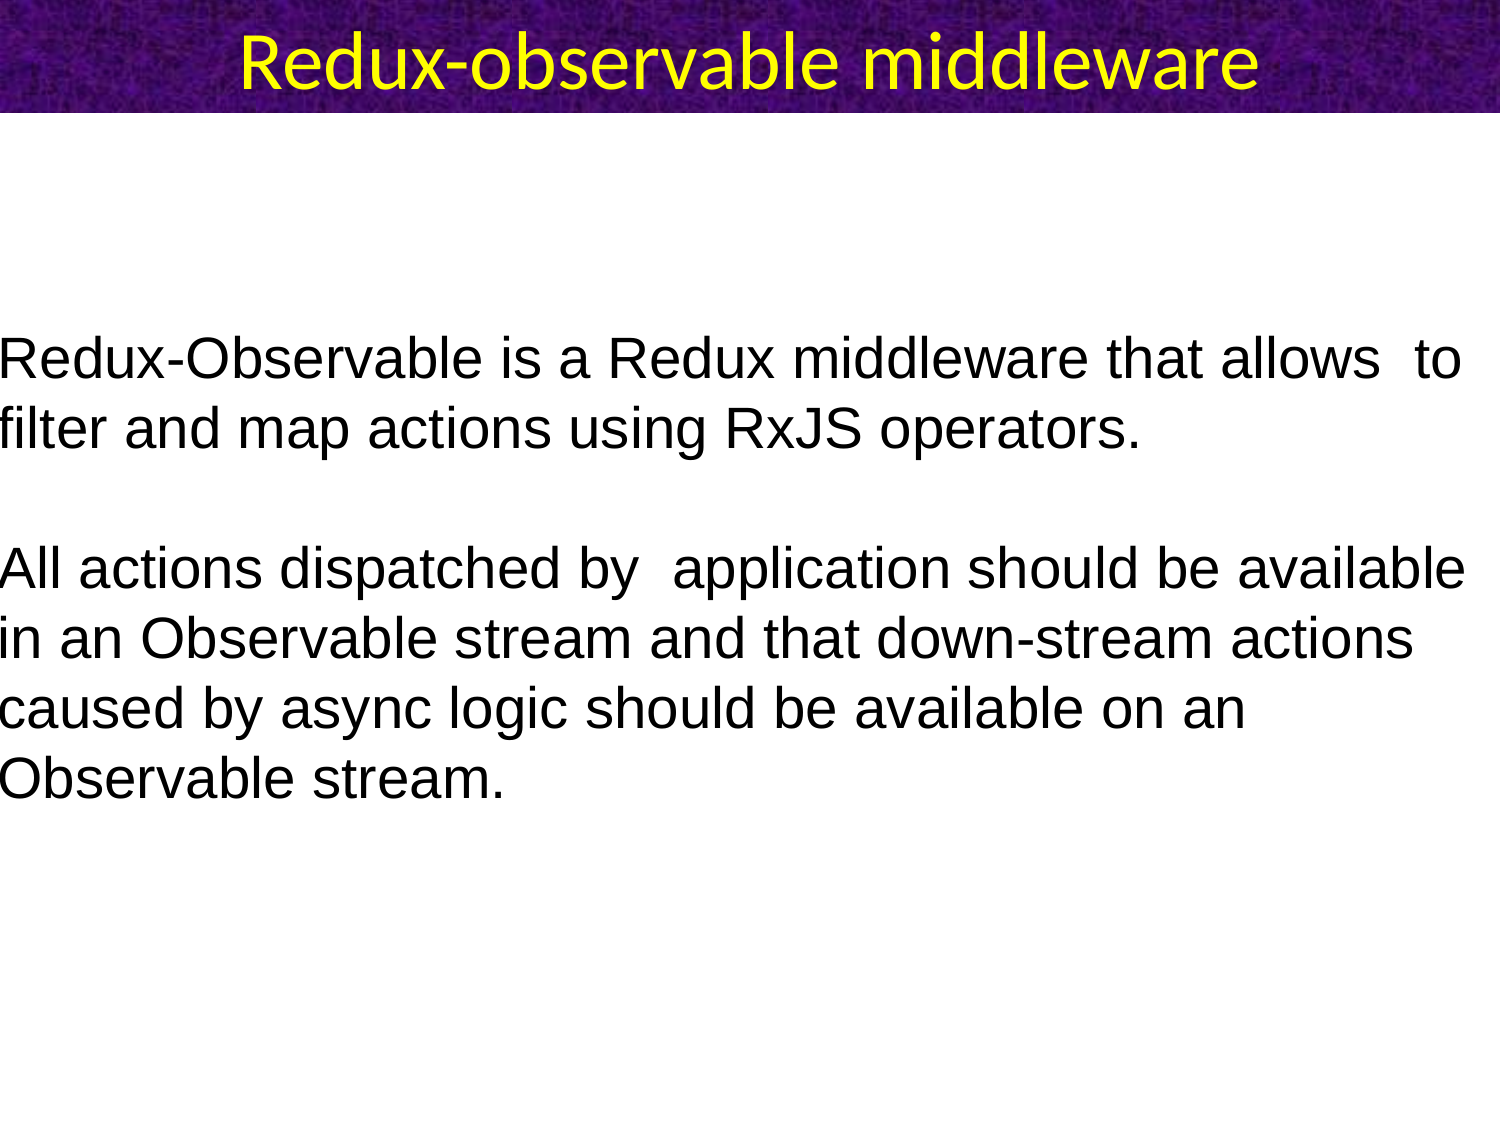

# Redux-observable middleware

Redux-Observable is a Redux middleware that allows  to filter and map actions using RxJS operators.

All actions dispatched by  application should be available in an Observable stream and that down-stream actions caused by async logic should be available on an Observable stream.